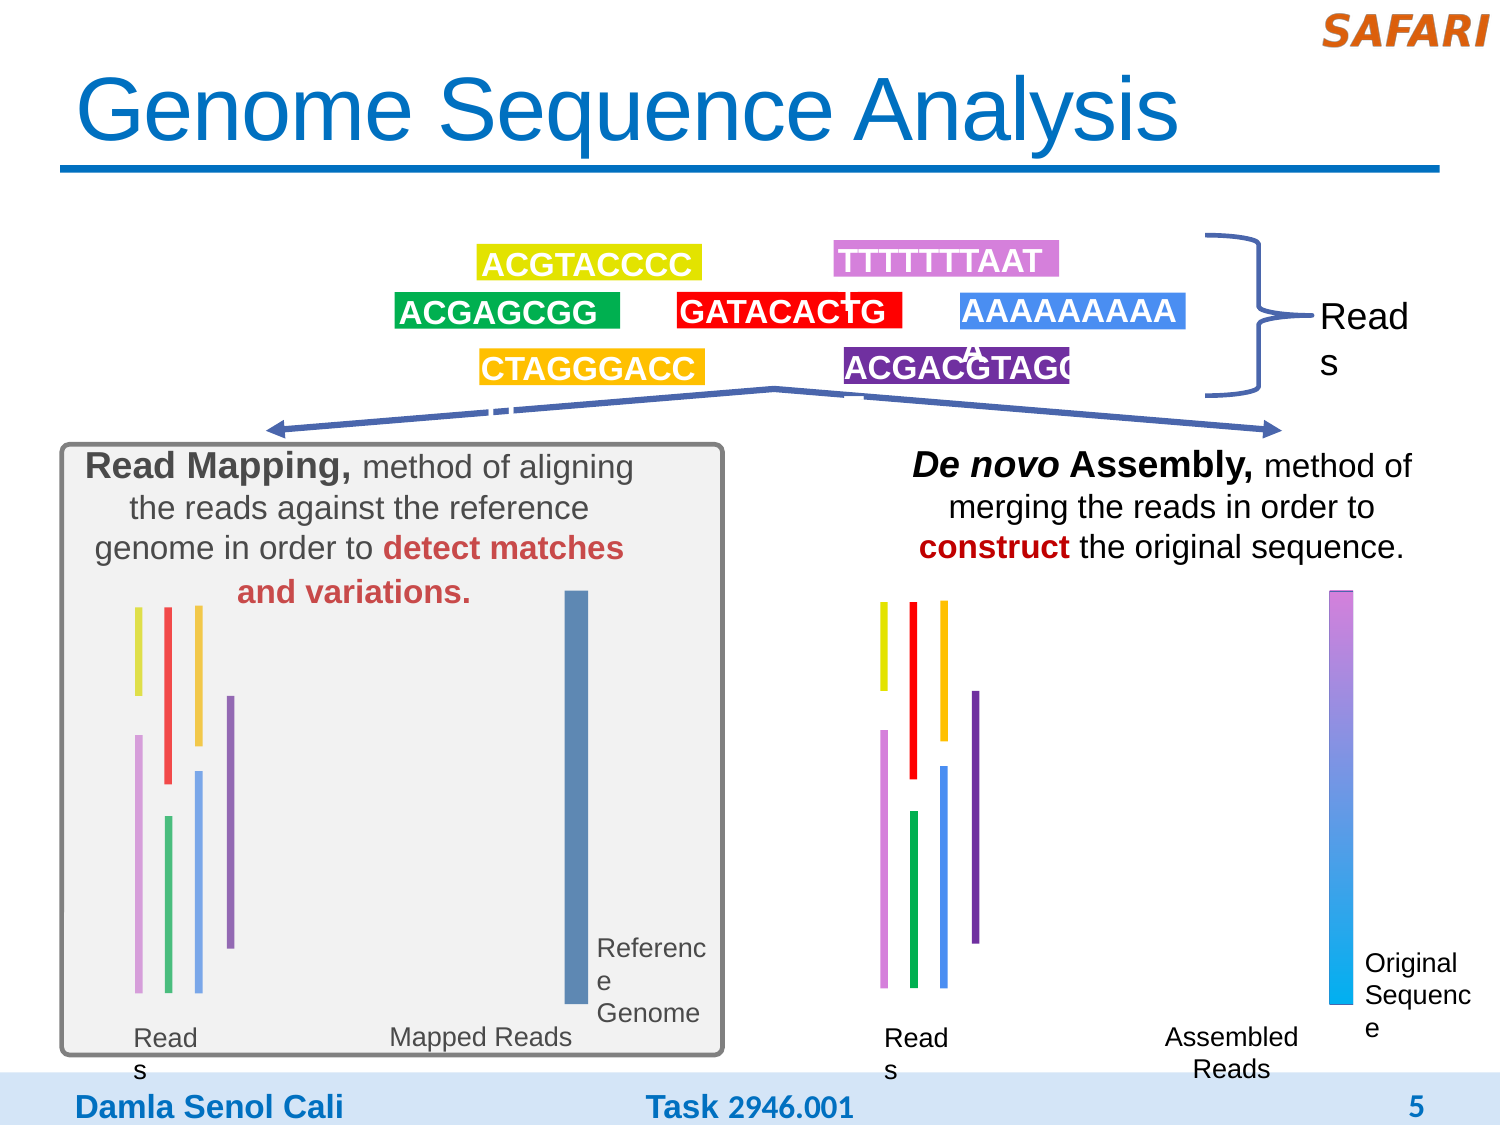

# Genome Sequence Analysis
TTTTTTTAATT

ACGTACCCCGT

AAAAAAAAAA

GATACACTGTG

ACGAGCGGGT

Reads
ACGACGTAGCT

CTAGGGACCTT

De novo Assembly, method of merging the reads in order to construct the original sequence.
Read Mapping, method of aligning the reads against the reference genome in order to detect matches and variations.

Reference
Genome
Original
Sequence
Mapped Reads
Assembled Reads
Reads
Reads
5